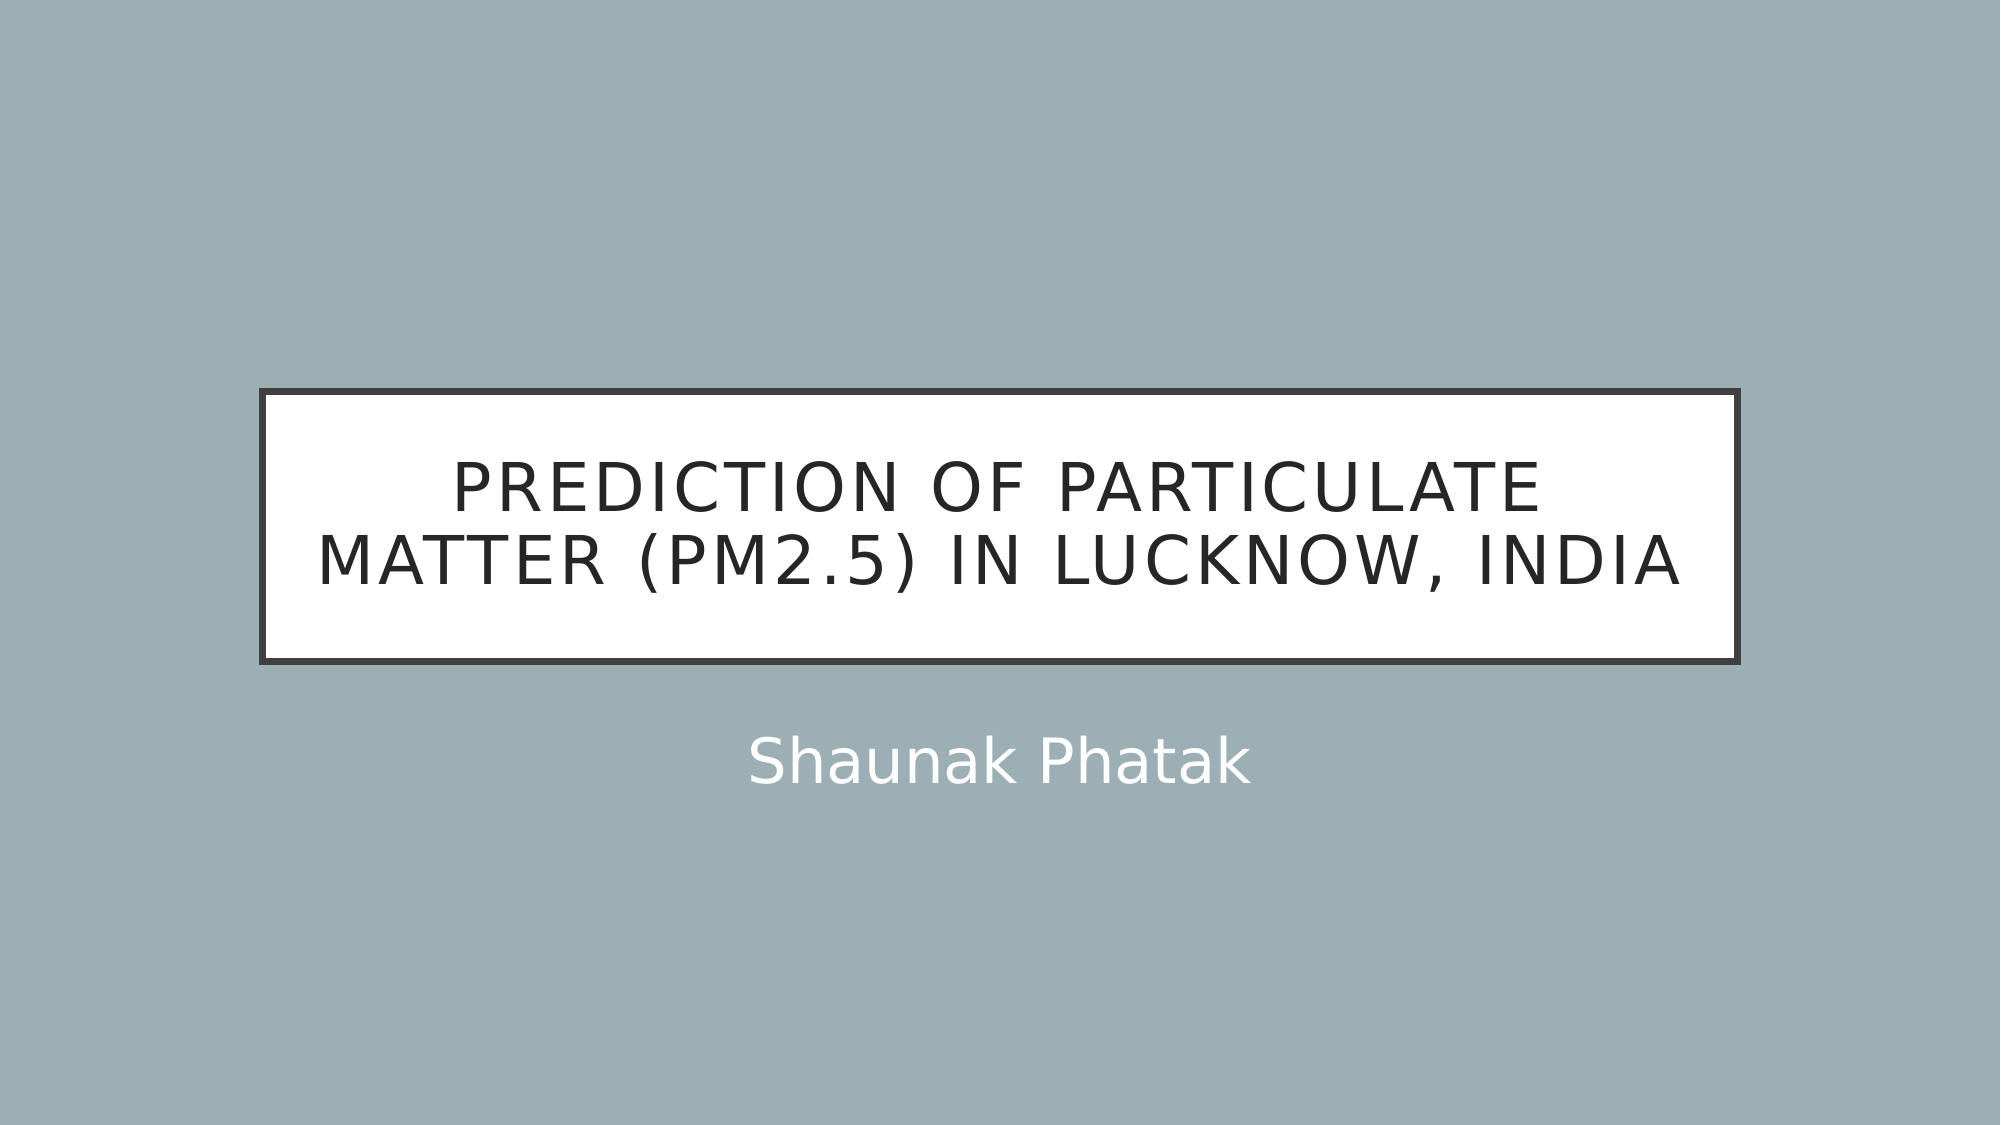

# Prediction of particulate matter (pm2.5) in Lucknow, india
Shaunak Phatak